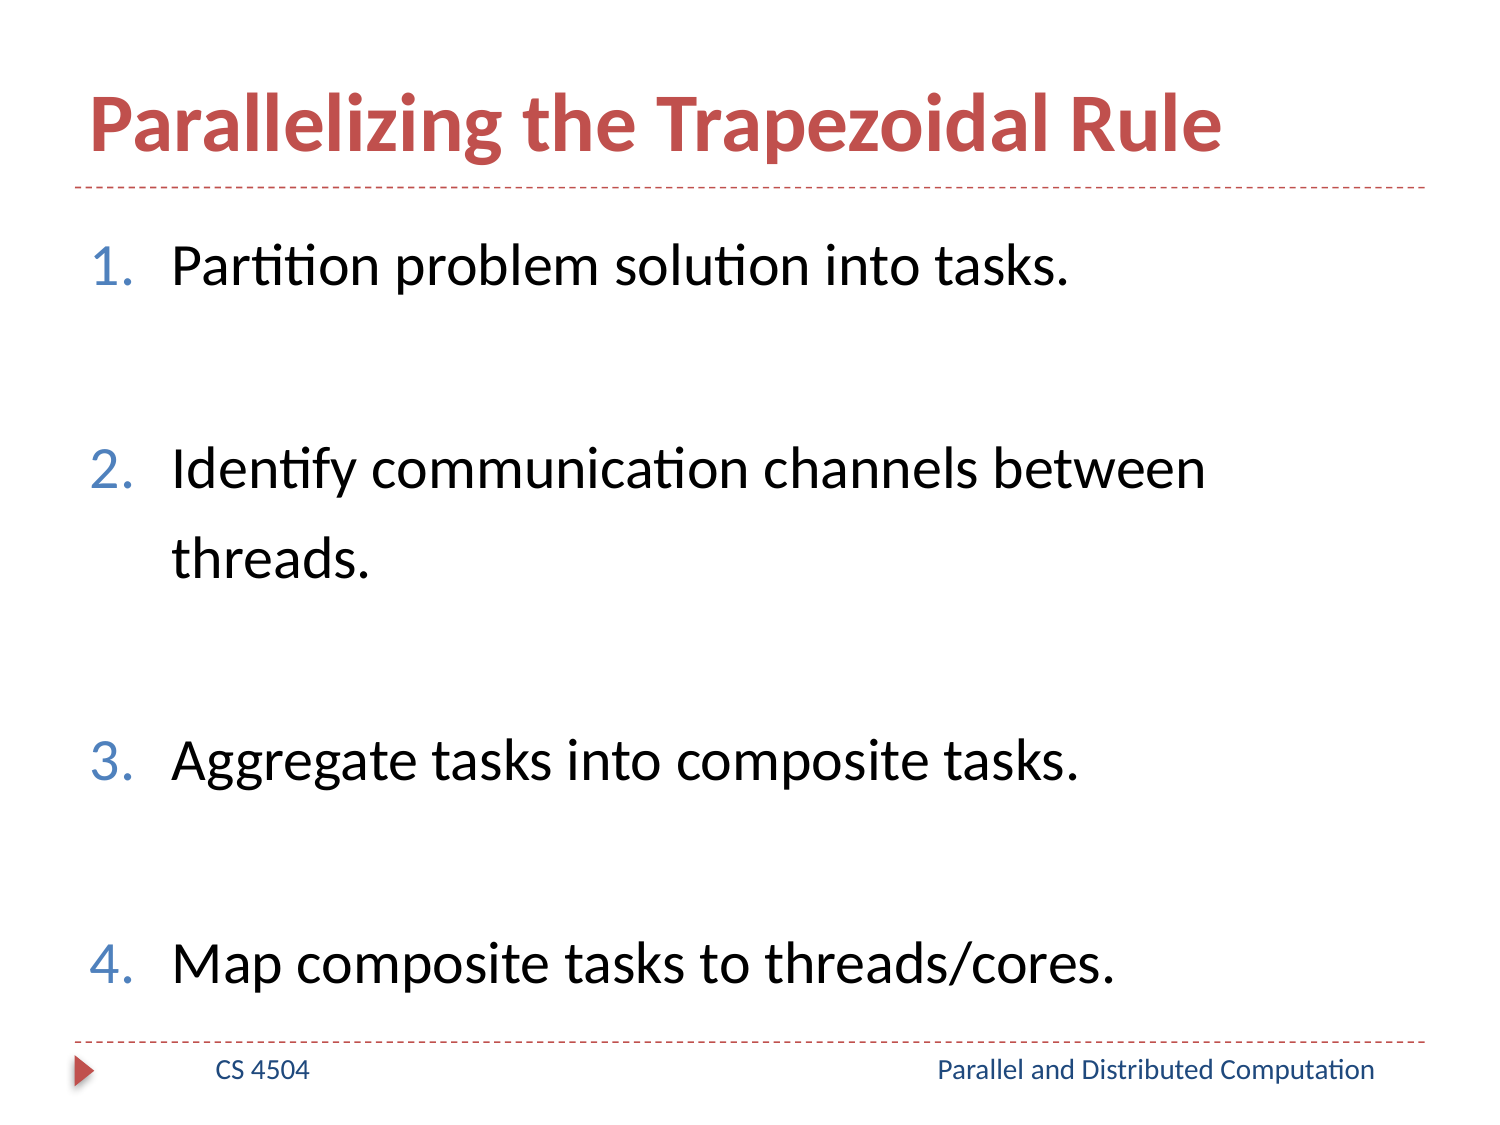

# Parallelizing the Trapezoidal Rule
Partition problem solution into tasks.

Identify communication channels between threads.

Aggregate tasks into composite tasks.

Map composite tasks to threads/cores.

CS 4504
Parallel and Distributed Computation